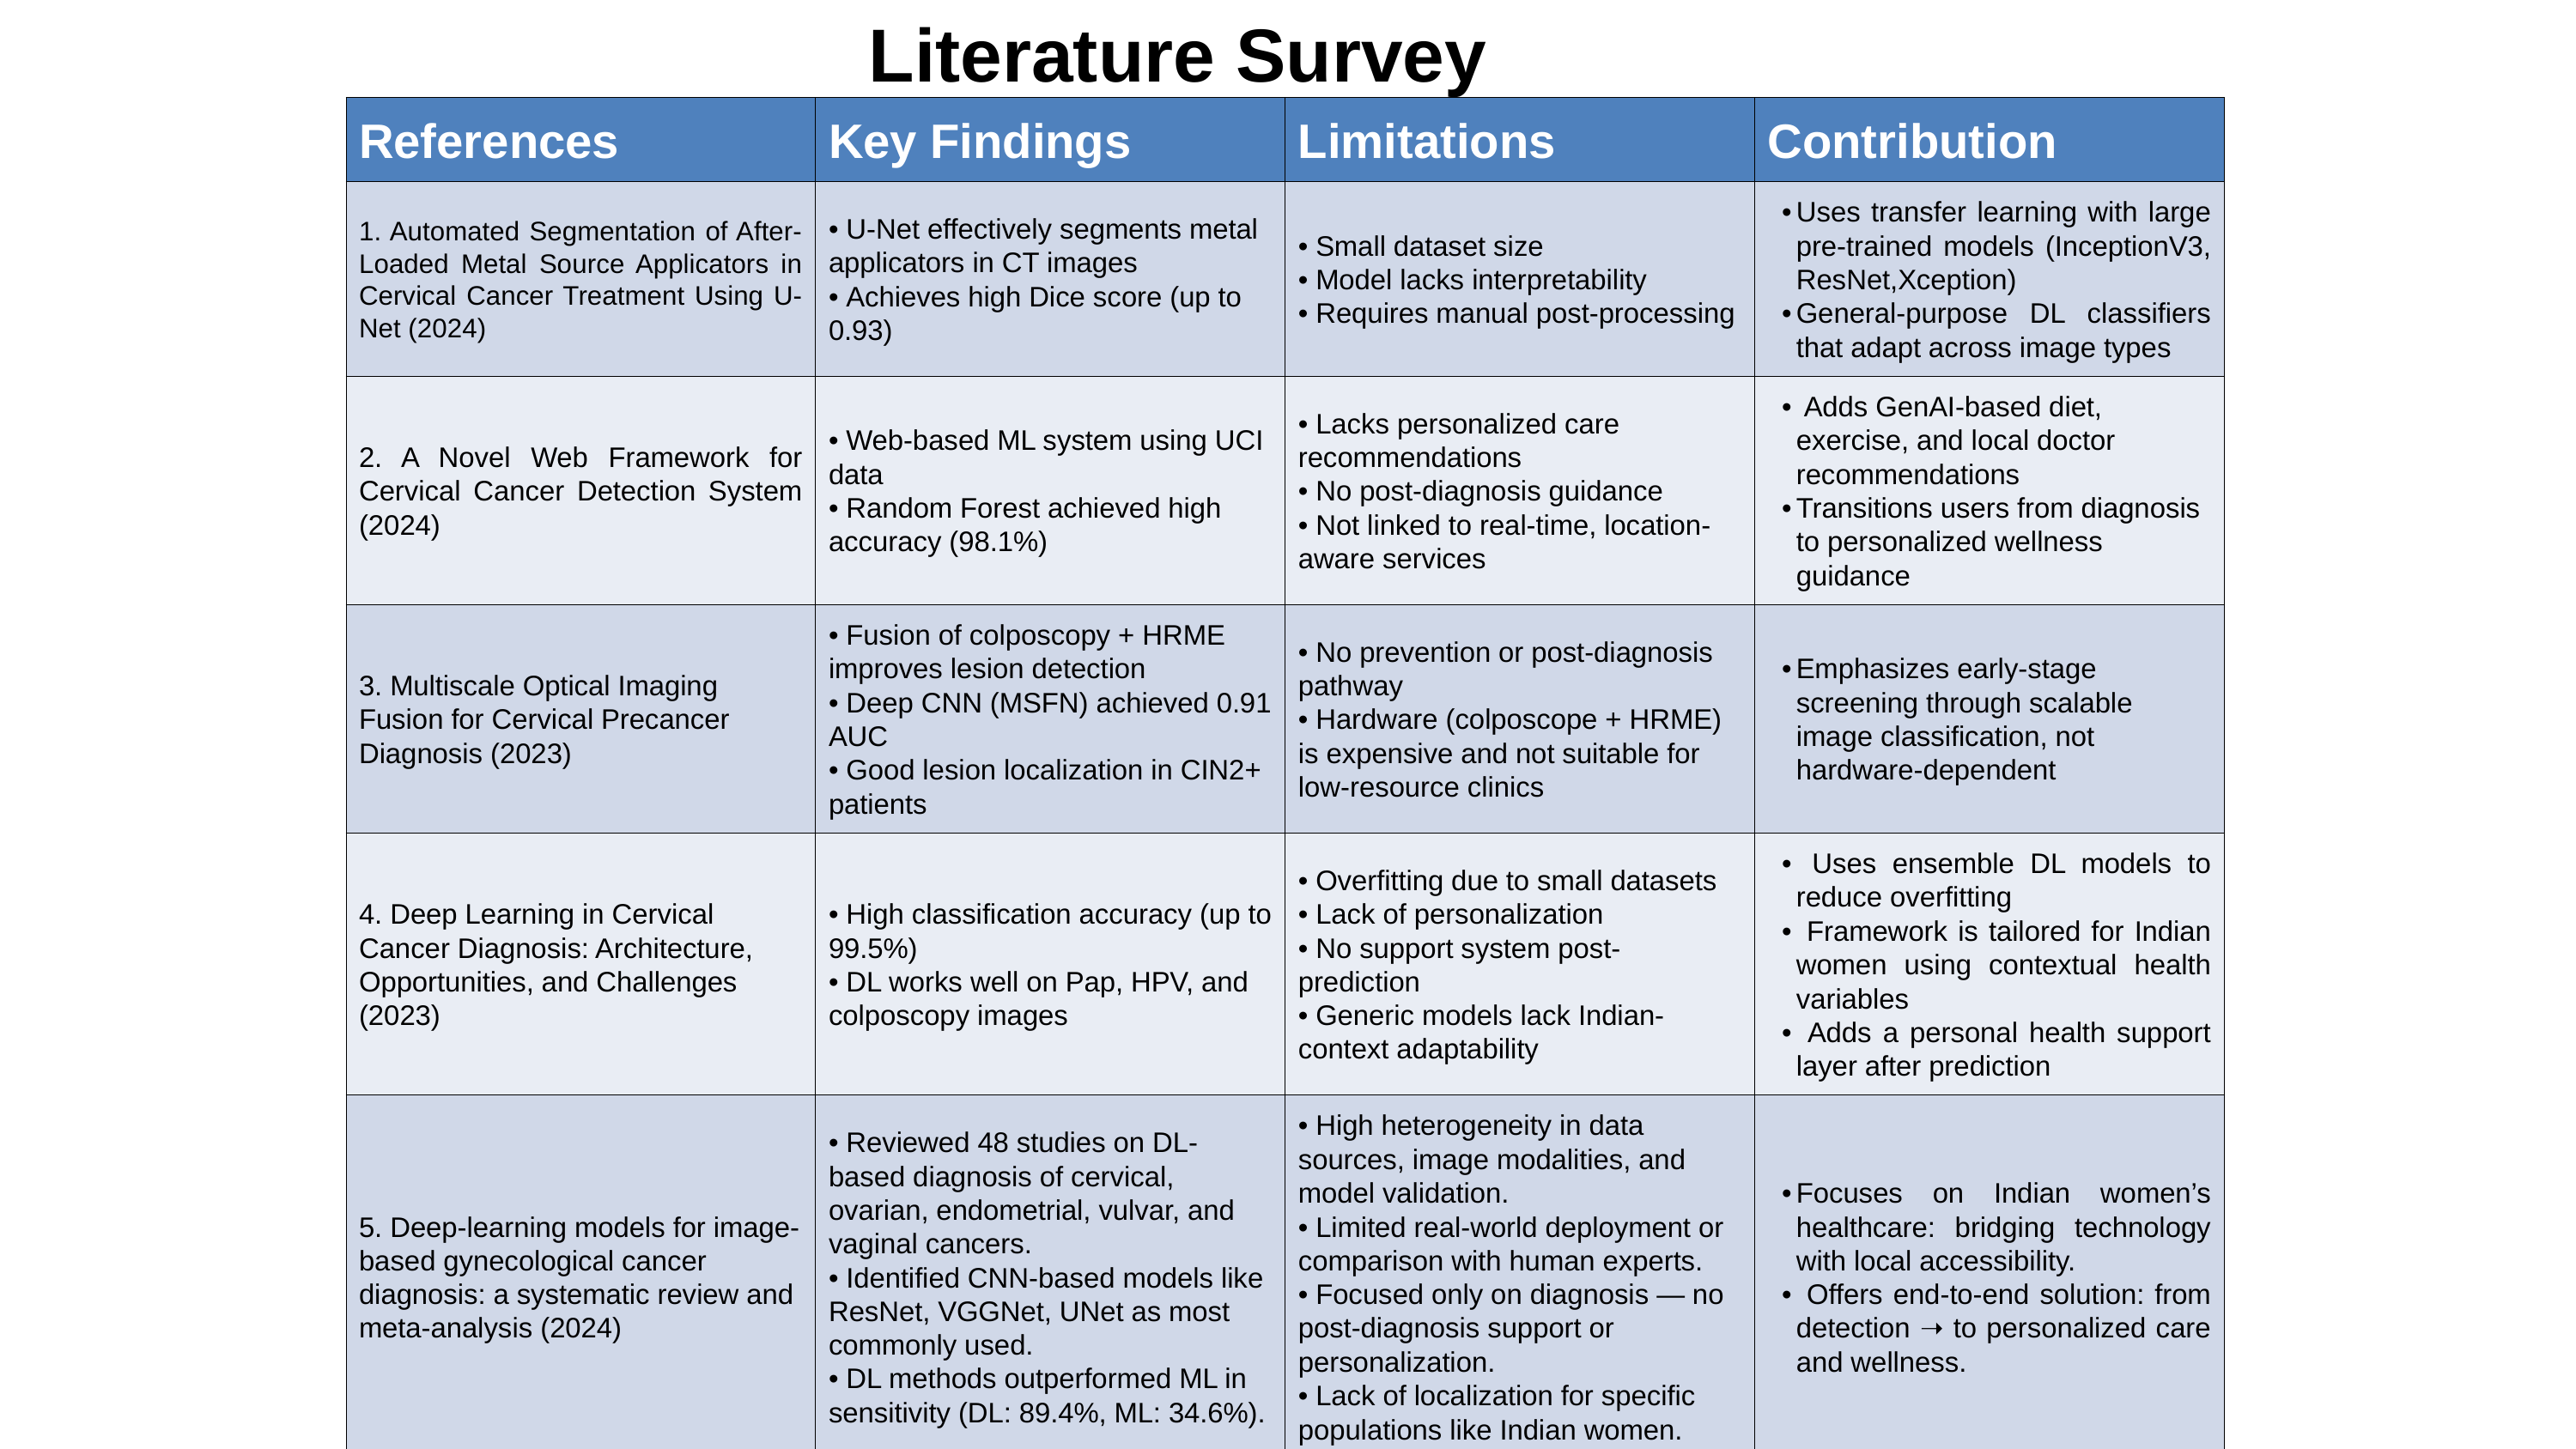

Literature Survey
| References | Key Findings | Limitations | Contribution |
| --- | --- | --- | --- |
| 1. Automated Segmentation of After-Loaded Metal Source Applicators in Cervical Cancer Treatment Using U-Net (2024) | • U-Net effectively segments metal applicators in CT images • Achieves high Dice score (up to 0.93) | • Small dataset size • Model lacks interpretability • Requires manual post-processing | Uses transfer learning with large pre-trained models (InceptionV3, ResNet,Xception) General-purpose DL classifiers that adapt across image types |
| 2. A Novel Web Framework for Cervical Cancer Detection System (2024) | • Web-based ML system using UCI data • Random Forest achieved high accuracy (98.1%) | • Lacks personalized care recommendations • No post-diagnosis guidance • Not linked to real-time, location-aware services | Adds GenAI-based diet, exercise, and local doctor recommendations Transitions users from diagnosis to personalized wellness guidance |
| 3. Multiscale Optical Imaging Fusion for Cervical Precancer Diagnosis (2023) | • Fusion of colposcopy + HRME improves lesion detection • Deep CNN (MSFN) achieved 0.91 AUC • Good lesion localization in CIN2+ patients | • No prevention or post-diagnosis pathway • Hardware (colposcope + HRME) is expensive and not suitable for low-resource clinics | Emphasizes early-stage screening through scalable image classification, not hardware-dependent |
| 4. Deep Learning in Cervical Cancer Diagnosis: Architecture, Opportunities, and Challenges (2023) | • High classification accuracy (up to 99.5%) • DL works well on Pap, HPV, and colposcopy images | • Overfitting due to small datasets • Lack of personalization • No support system post-prediction • Generic models lack Indian-context adaptability | Uses ensemble DL models to reduce overfitting Framework is tailored for Indian women using contextual health variables Adds a personal health support layer after prediction |
| 5. Deep-learning models for image-based gynecological cancer diagnosis: a systematic review and meta-analysis (2024) | • Reviewed 48 studies on DL-based diagnosis of cervical, ovarian, endometrial, vulvar, and vaginal cancers. • Identified CNN-based models like ResNet, VGGNet, UNet as most commonly used. • DL methods outperformed ML in sensitivity (DL: 89.4%, ML: 34.6%). | • High heterogeneity in data sources, image modalities, and model validation. • Limited real-world deployment or comparison with human experts. • Focused only on diagnosis — no post-diagnosis support or personalization. • Lack of localization for specific populations like Indian women. | Focuses on Indian women’s healthcare: bridging technology with local accessibility. Offers end-to-end solution: from detection ➝ to personalized care and wellness. |

4